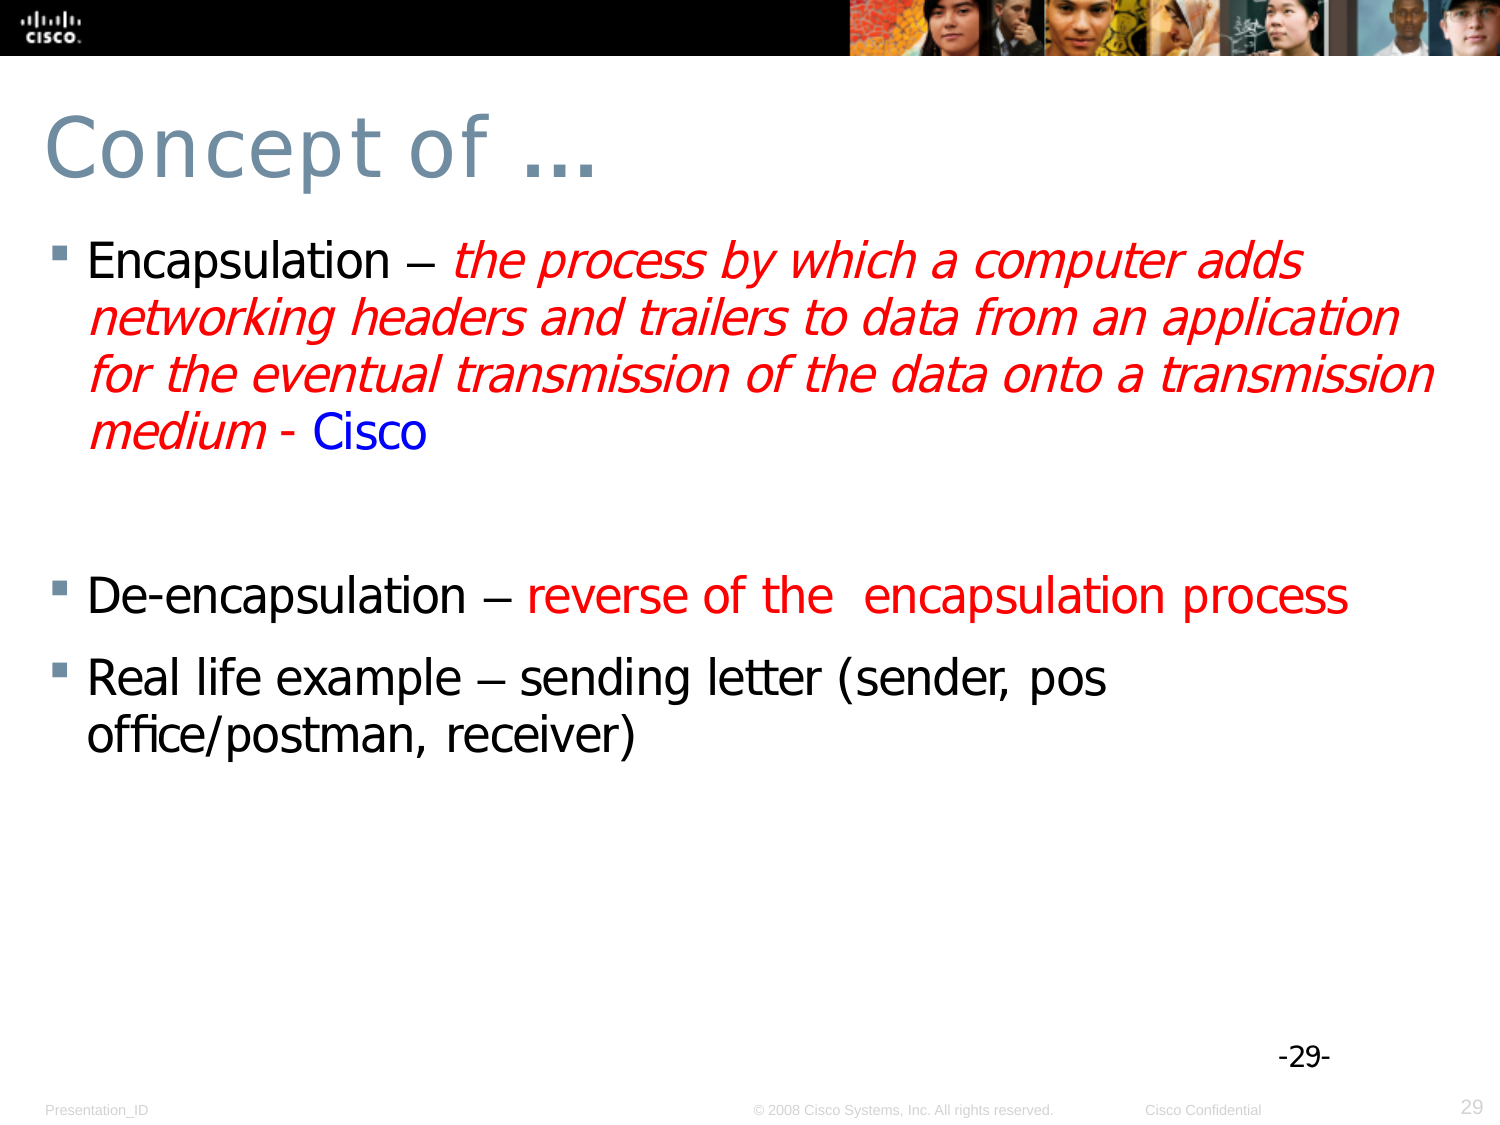

# Concept of …
Encapsulation – the process by which a computer adds networking headers and trailers to data from an application for the eventual transmission of the data onto a transmission medium - Cisco

De-encapsulation – reverse of the  encapsulation process
Real life example – sending letter (sender, pos office/postman, receiver)
-29-